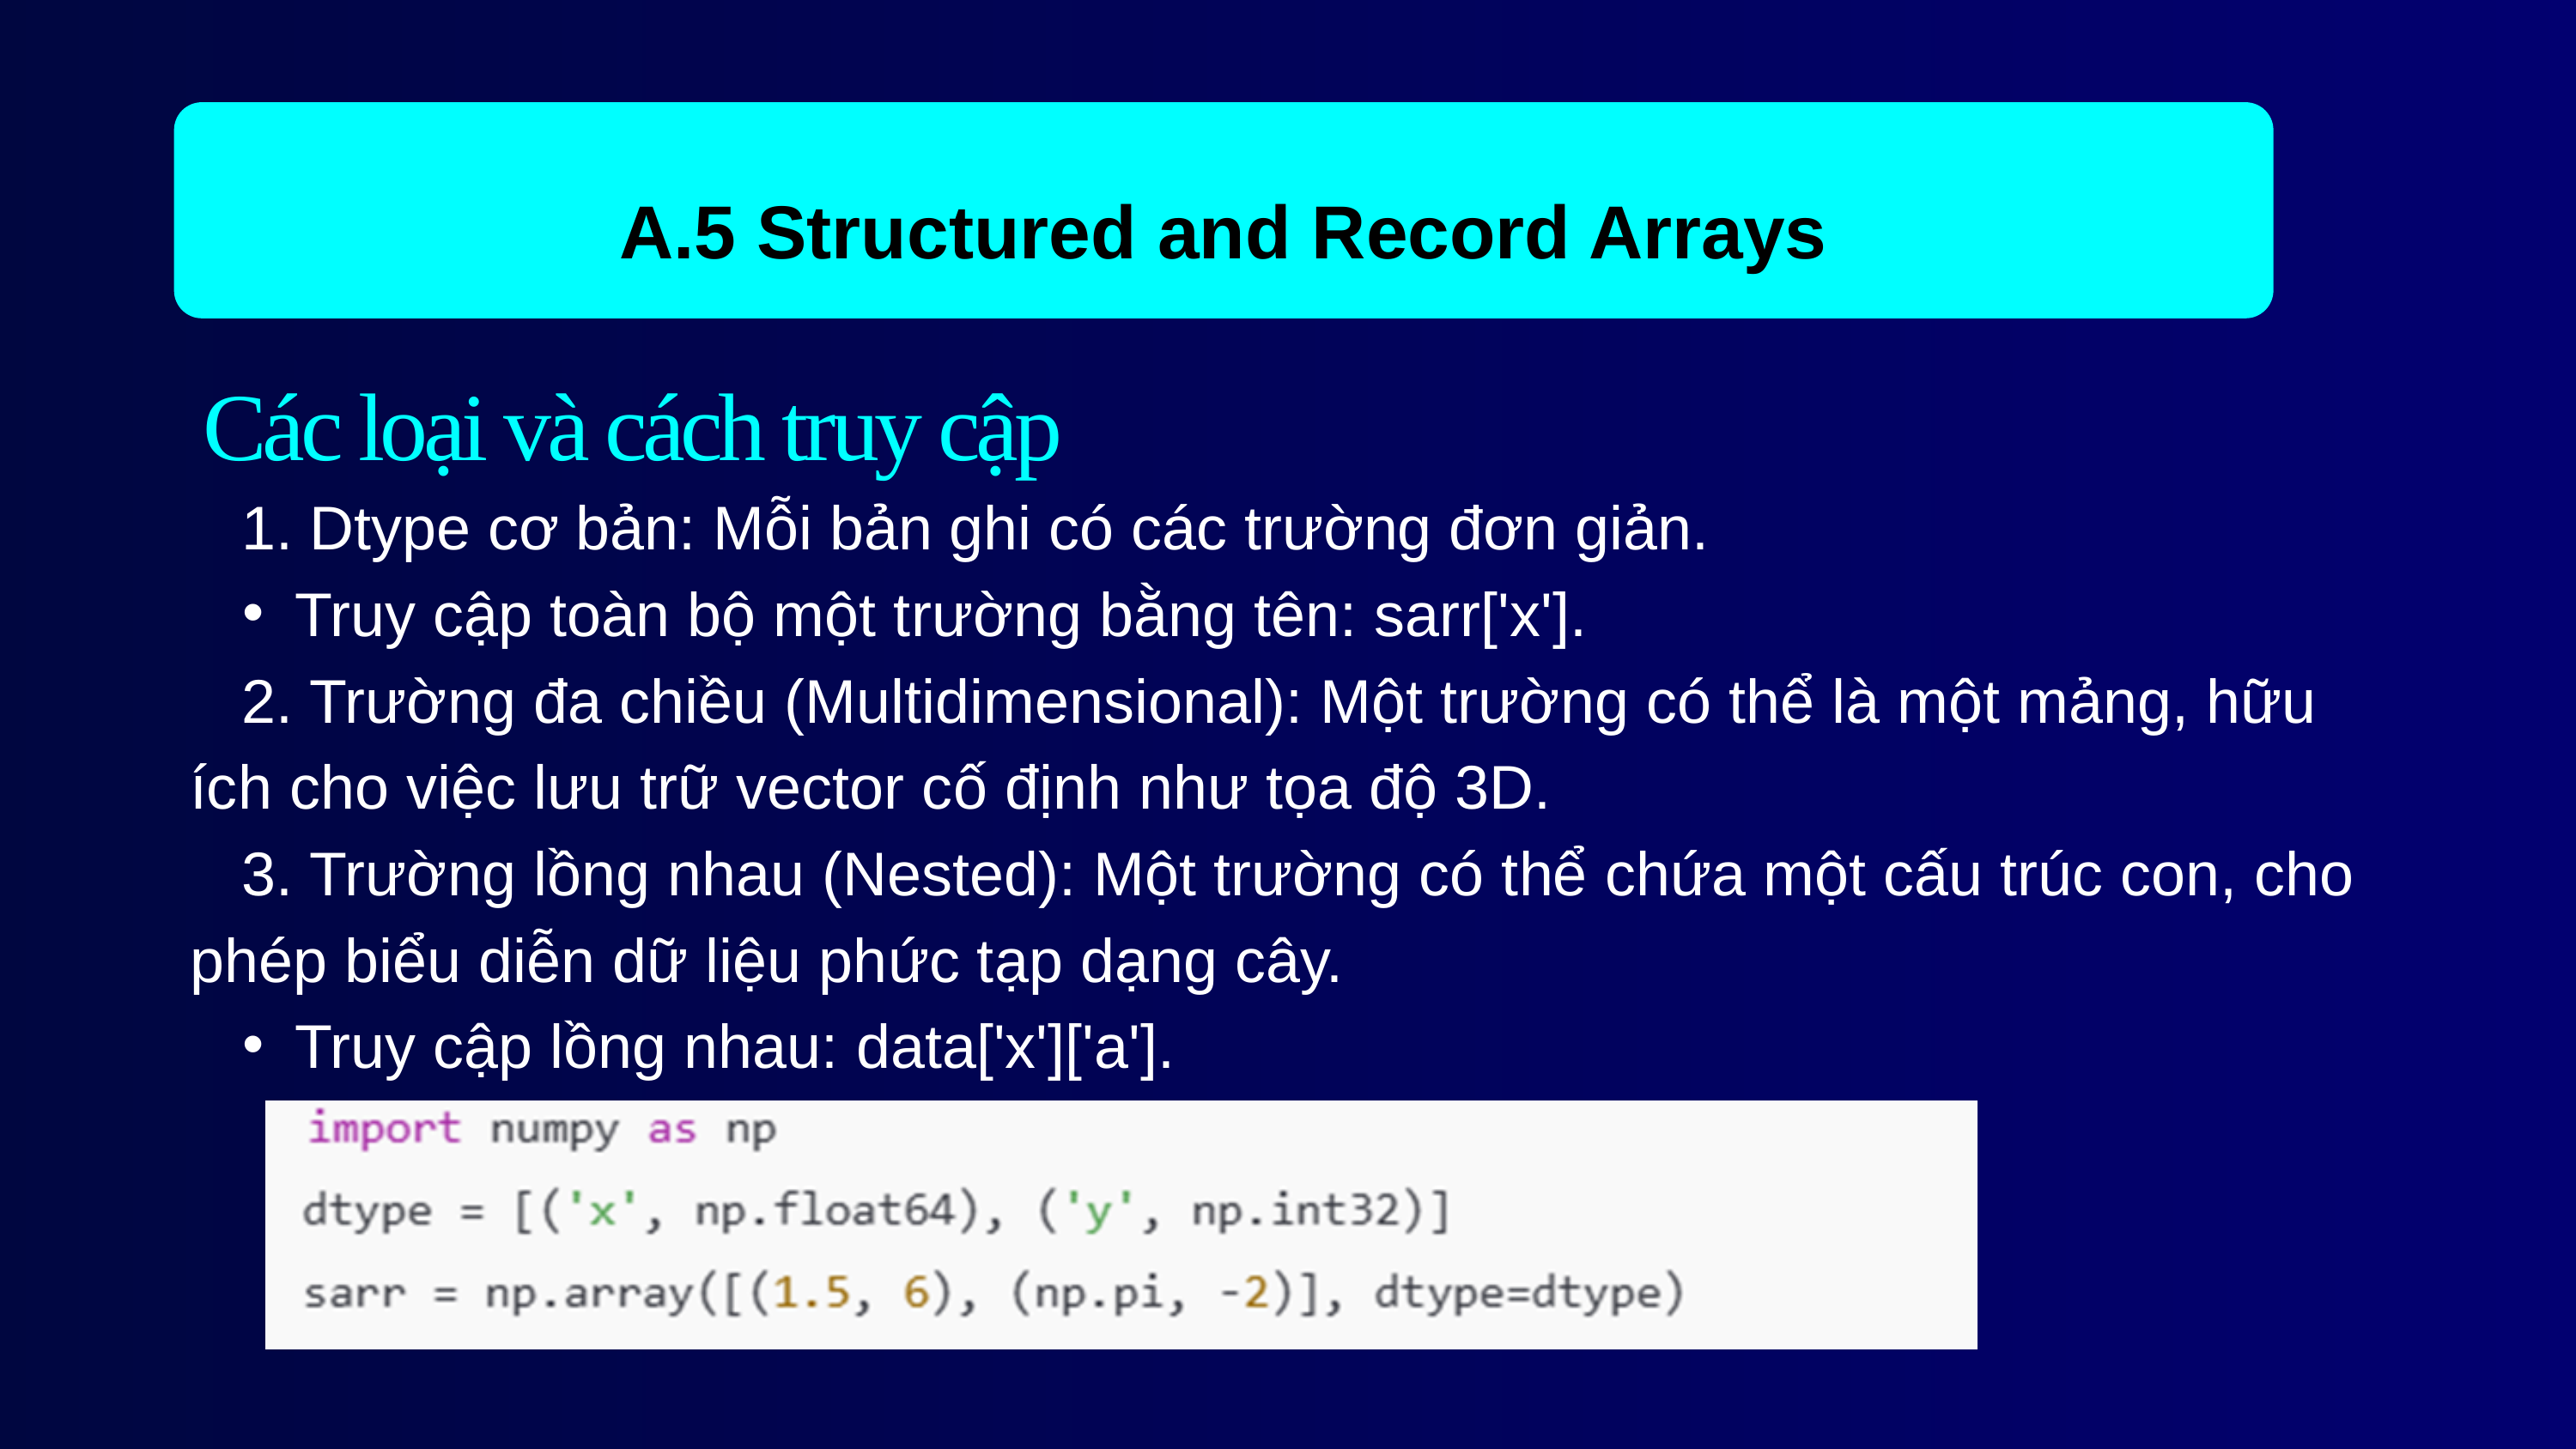

A.5 Structured and Record Arrays

Các loại và cách truy cập
   1. Dtype cơ bản: Mỗi bản ghi có các trường đơn giản.
Truy cập toàn bộ một trường bằng tên: sarr['x'].
   2. Trường đa chiều (Multidimensional): Một trường có thể là một mảng, hữu ích cho việc lưu trữ vector cố định như tọa độ 3D.
   3. Trường lồng nhau (Nested): Một trường có thể chứa một cấu trúc con, cho phép biểu diễn dữ liệu phức tạp dạng cây.
Truy cập lồng nhau: data['x']['a'].